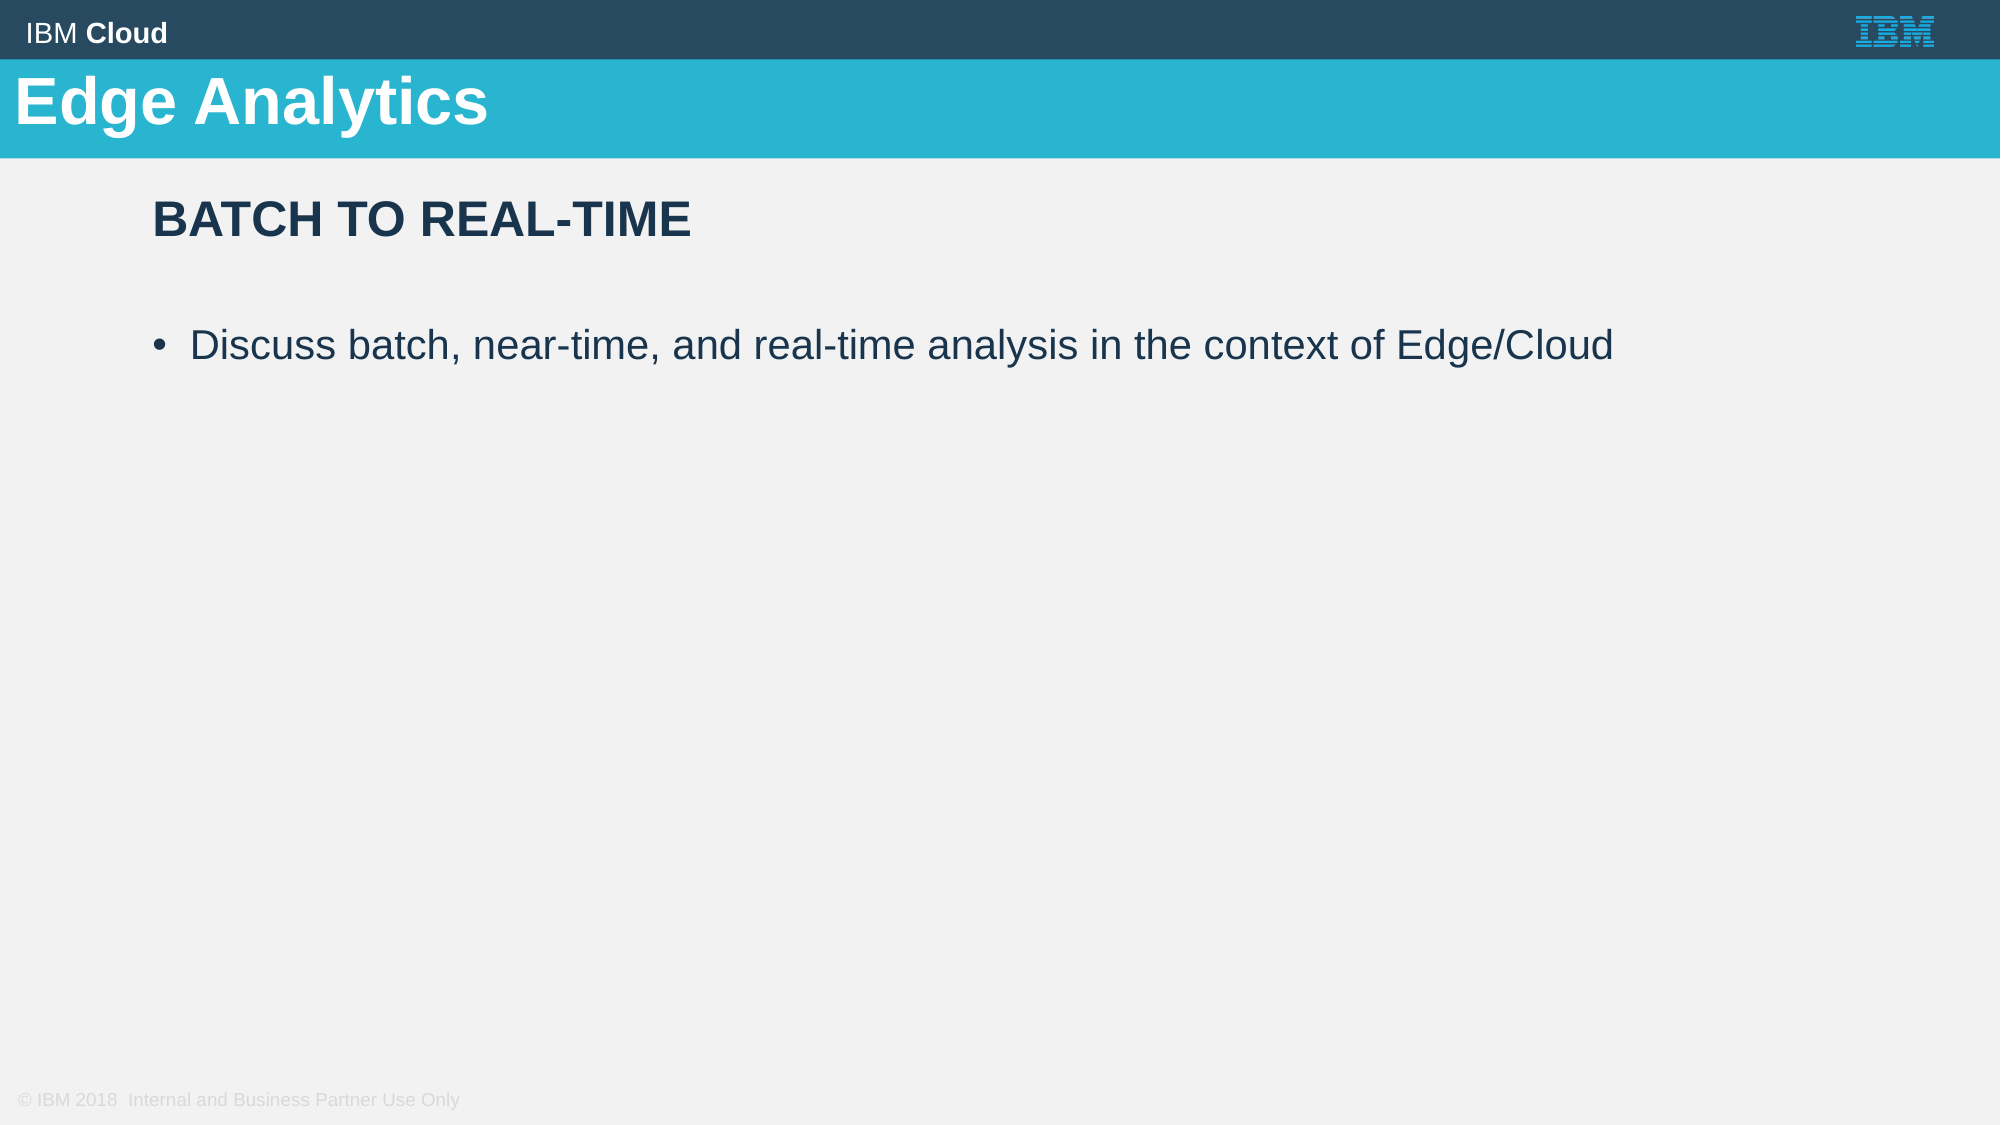

Edge Analytics
Batch to Real-time
Discuss batch, near-time, and real-time analysis in the context of Edge/Cloud